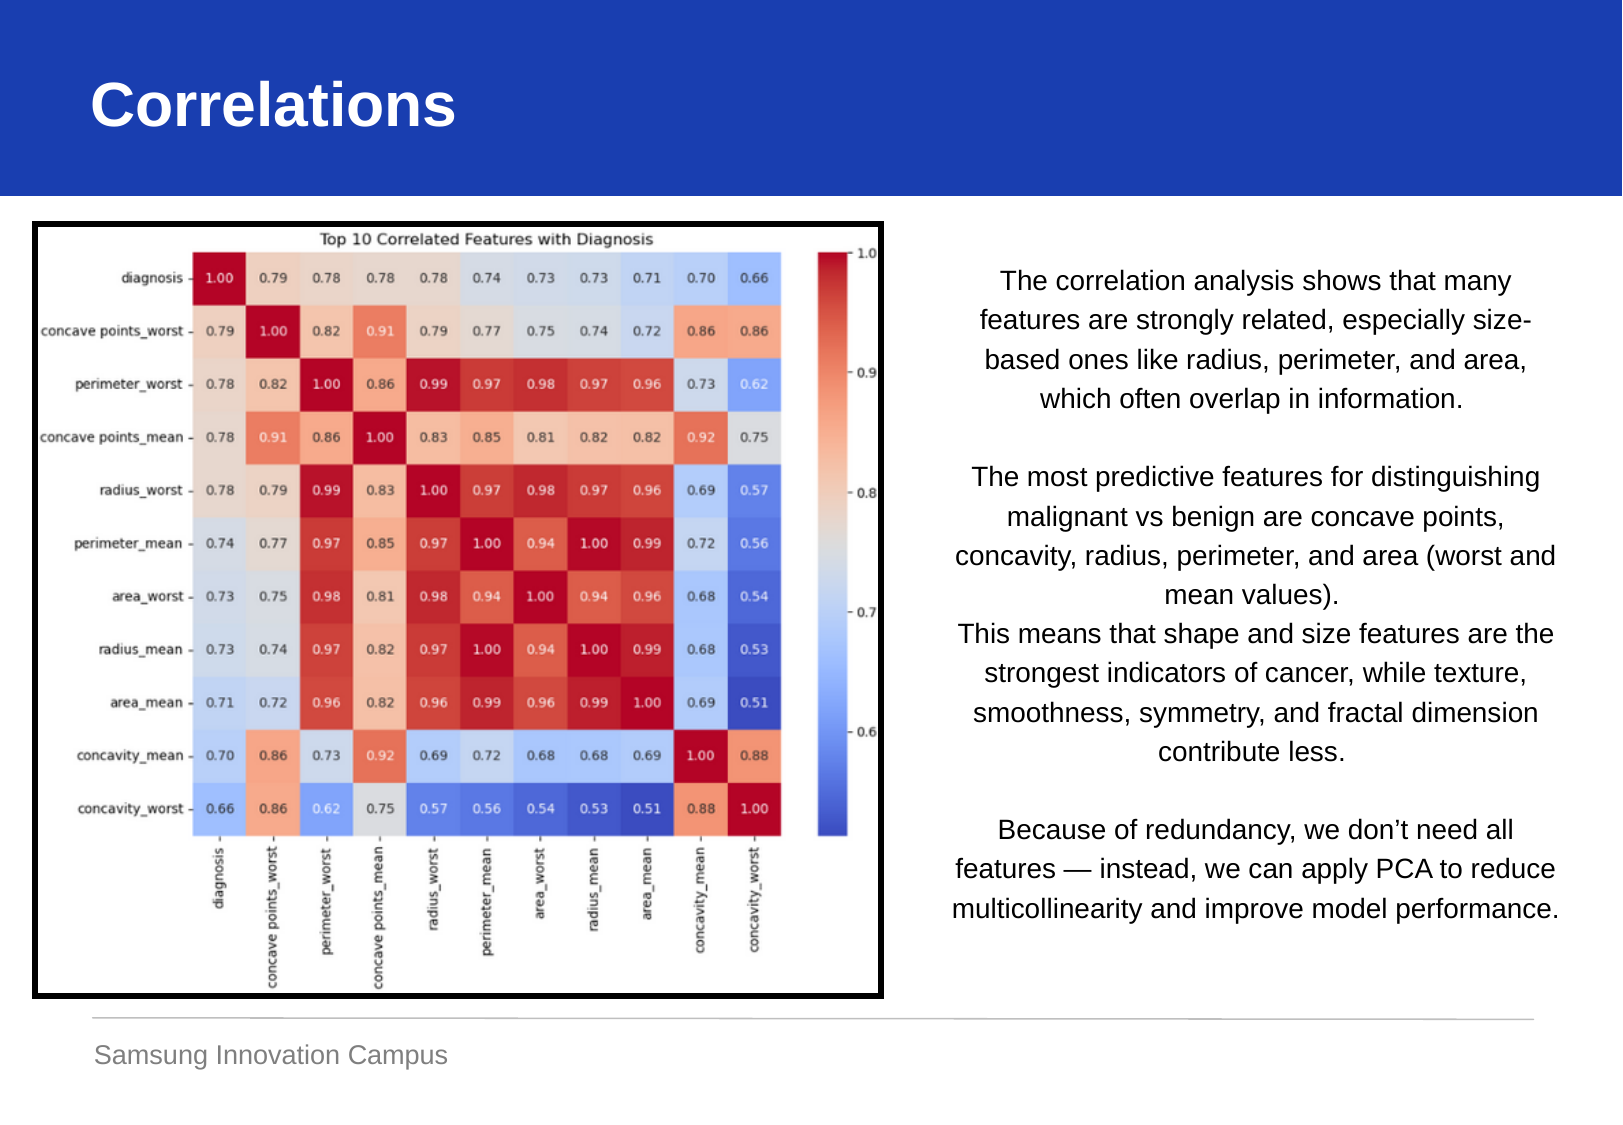

Correlations

The correlation analysis shows that many features are strongly related, especially size-based ones like radius, perimeter, and area, which often overlap in information.

The most predictive features for distinguishing malignant vs benign are concave points, concavity, radius, perimeter, and area (worst and mean values).
This means that shape and size features are the strongest indicators of cancer, while texture, smoothness, symmetry, and fractal dimension contribute less.

Because of redundancy, we don’t need all features — instead, we can apply PCA to reduce multicollinearity and improve model performance.

Samsung Innovation Campus